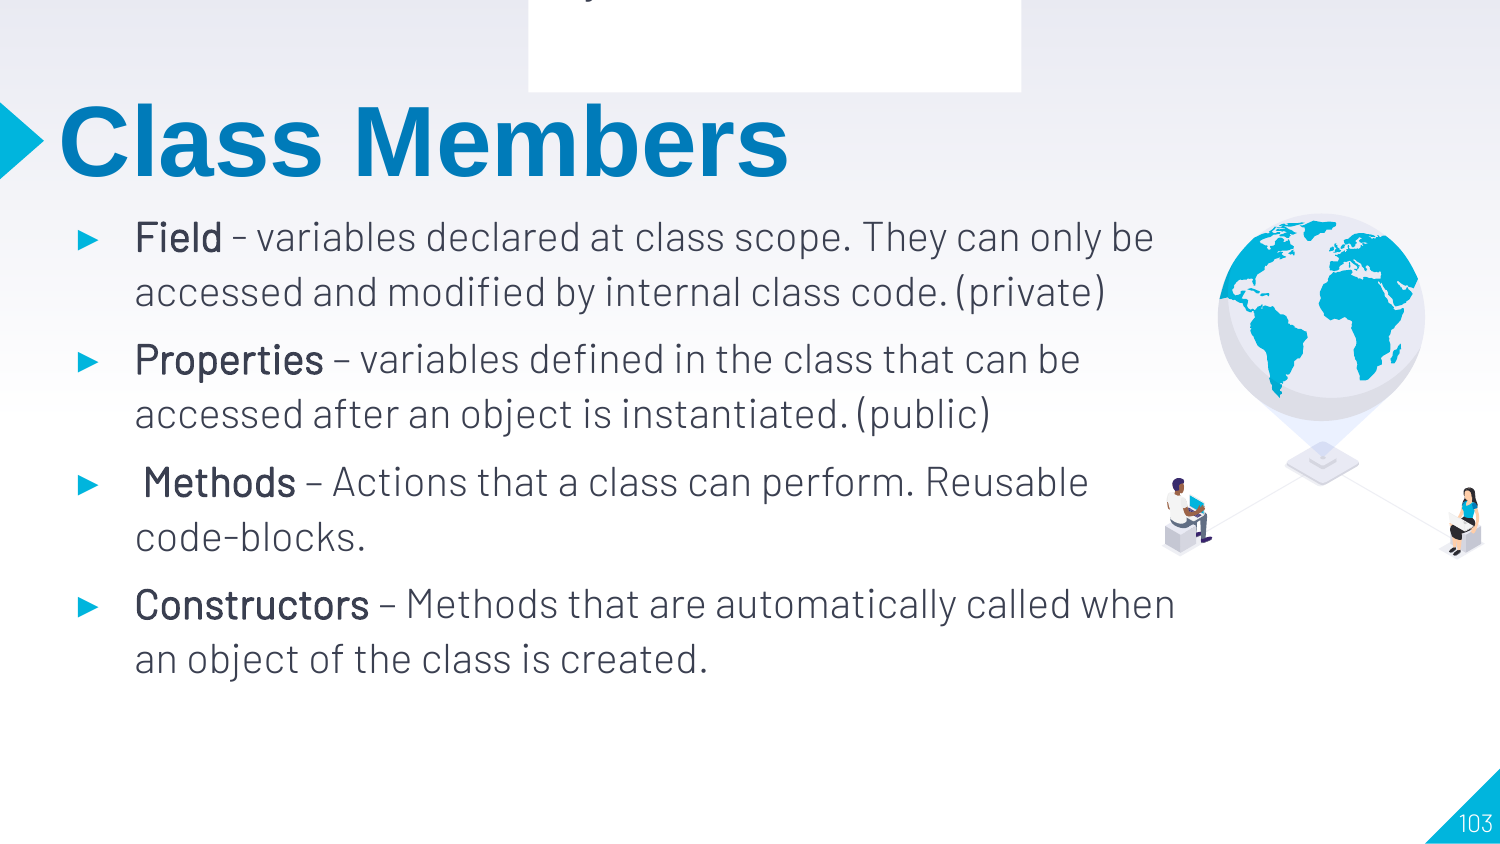

Section Review

Why do we need Collections?

# Class Members
Field - variables declared at class scope. They can only be accessed and modified by internal class code. (private)
Properties – variables defined in the class that can be accessed after an object is instantiated. (public)
 Methods – Actions that a class can perform. Reusable code-blocks.
Constructors – Methods that are automatically called when an object of the class is created.

103